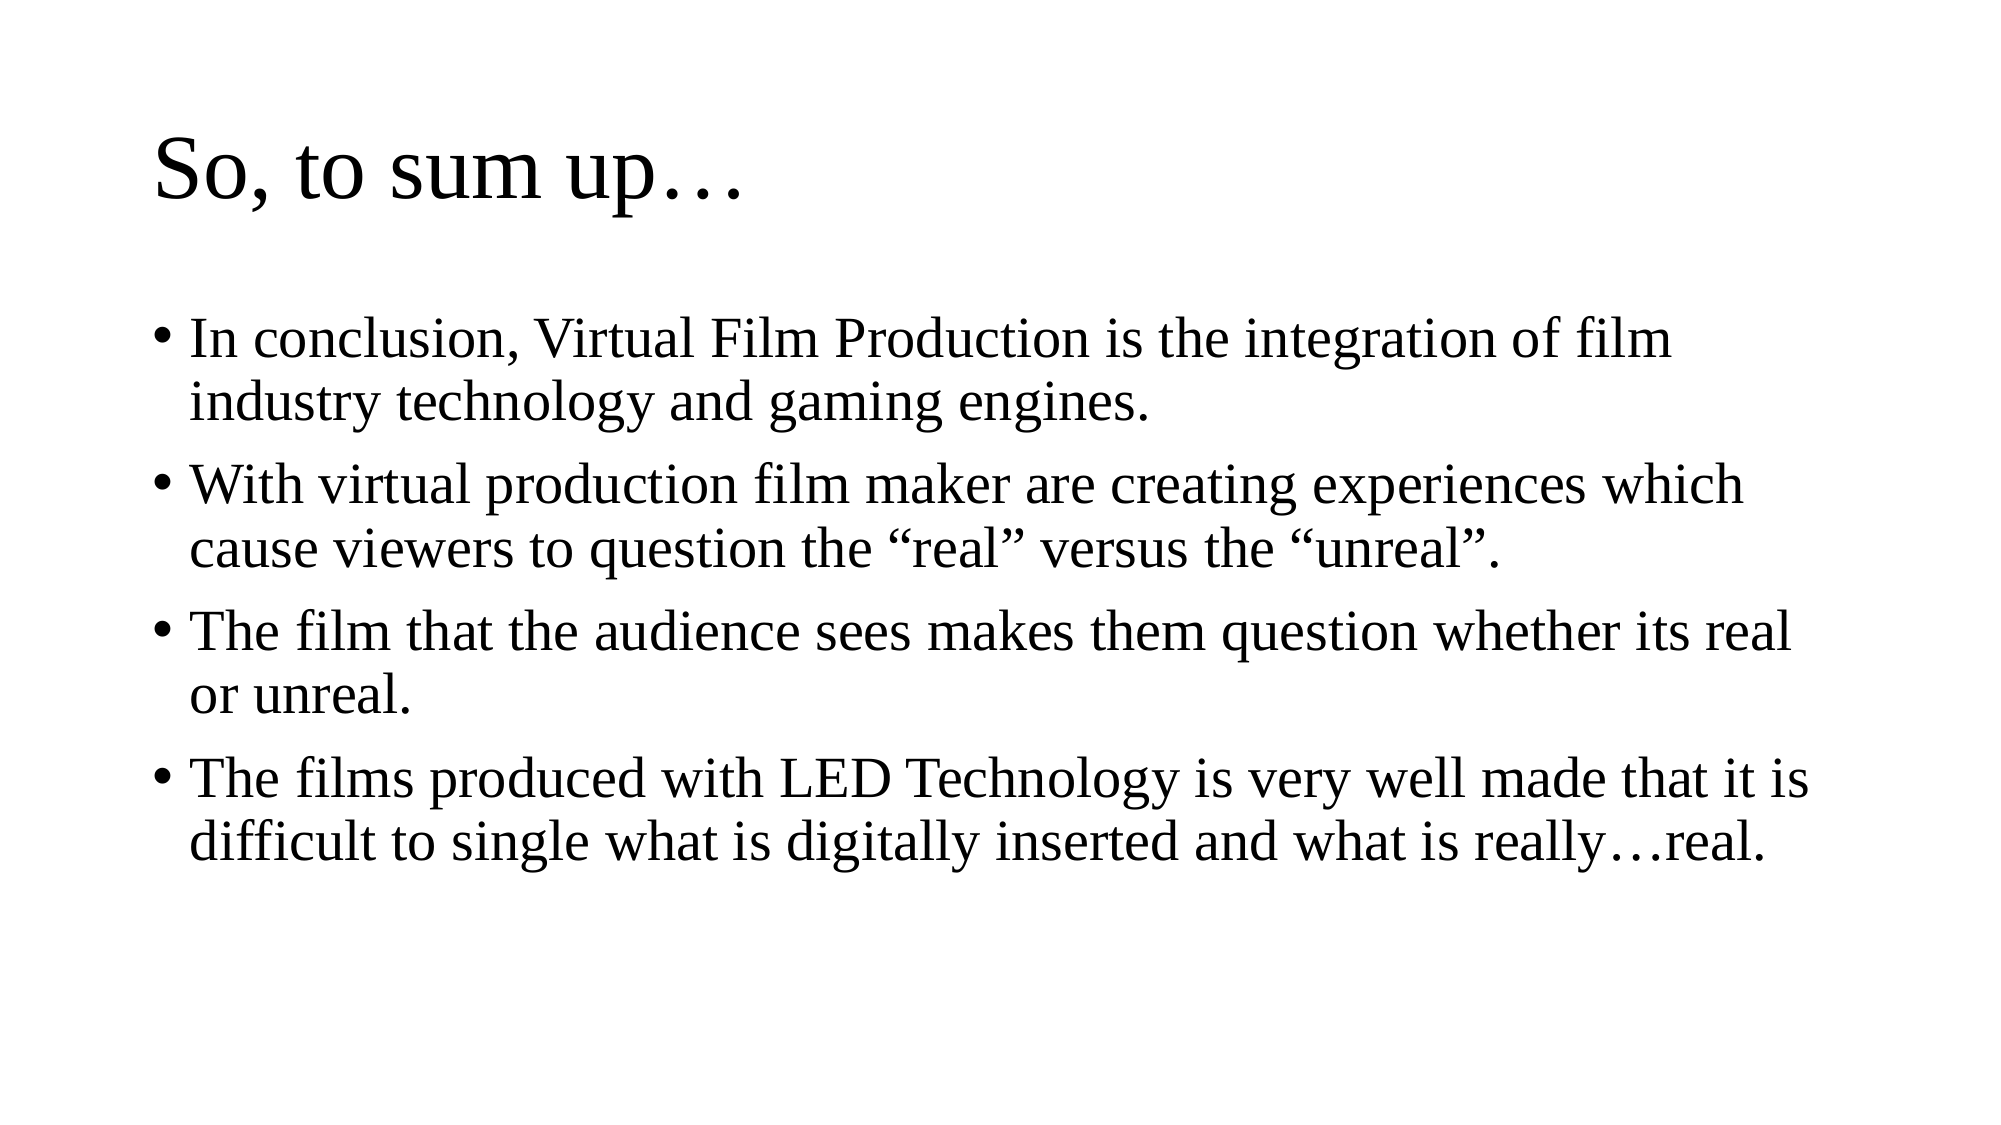

# So, to sum up…
In conclusion, Virtual Film Production is the integration of film industry technology and gaming engines.
With virtual production film maker are creating experiences which cause viewers to question the “real” versus the “unreal”.
The film that the audience sees makes them question whether its real or unreal.
The films produced with LED Technology is very well made that it is difficult to single what is digitally inserted and what is really…real.